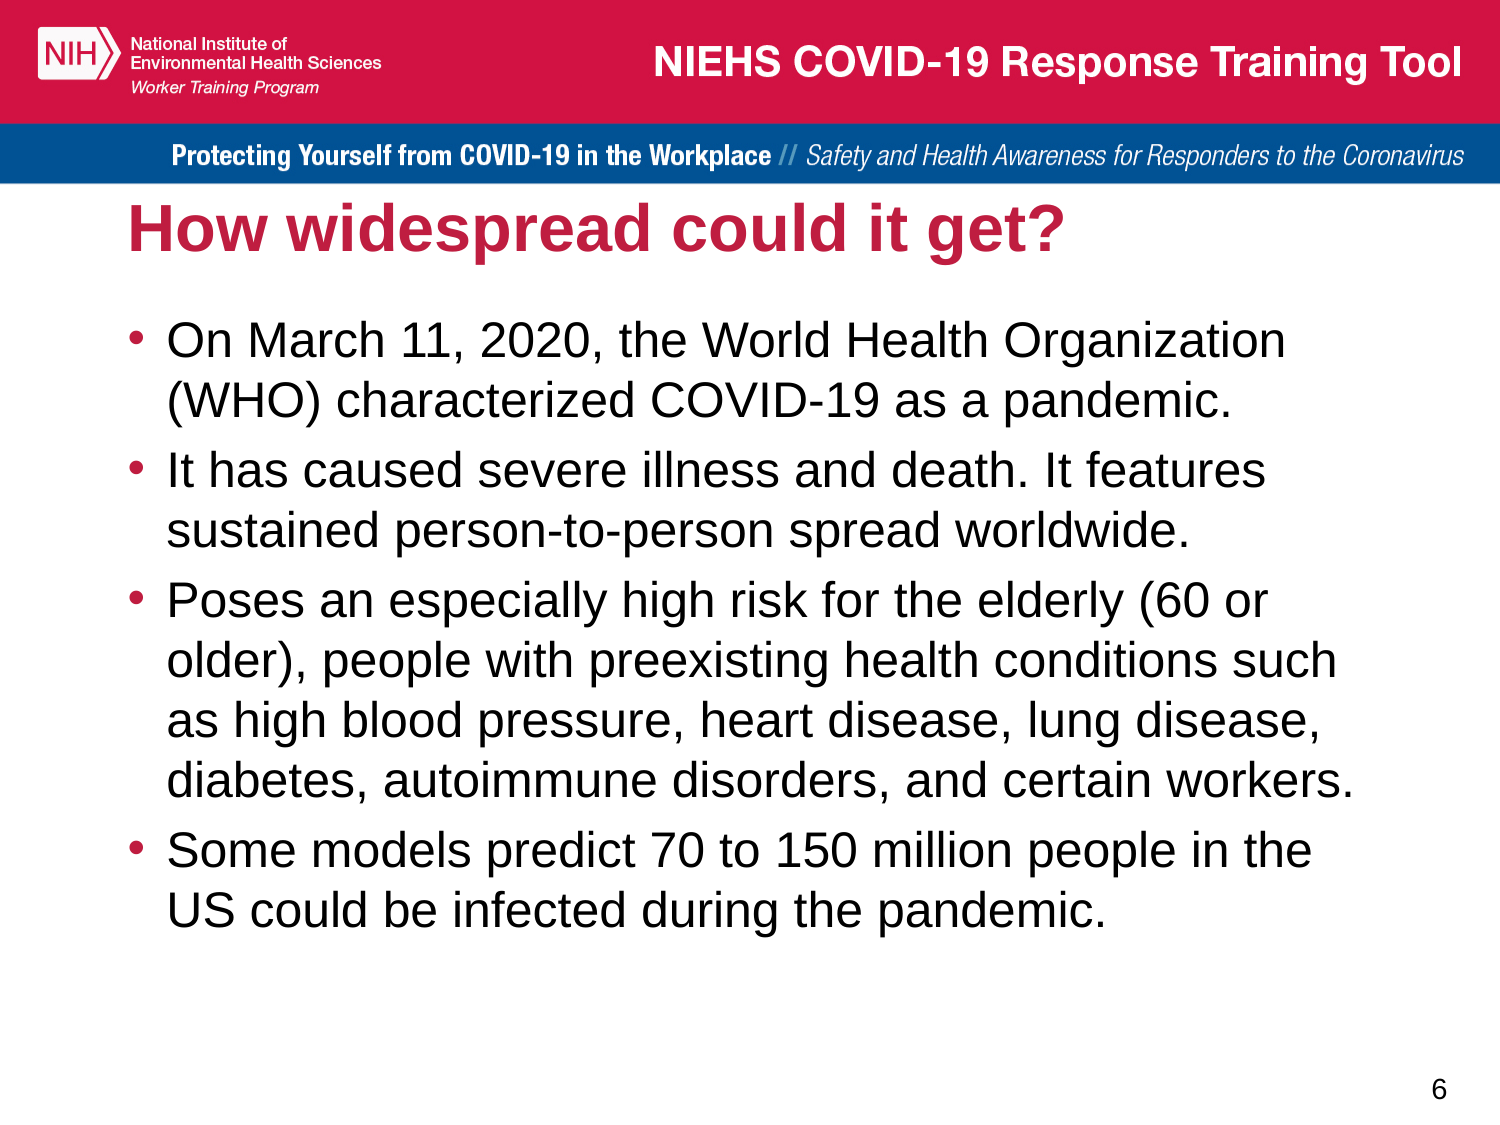

# How widespread could it get?
On March 11, 2020, the World Health Organization (WHO) characterized COVID-19 as a pandemic.
It has caused severe illness and death. It features sustained person-to-person spread worldwide.
Poses an especially high risk for the elderly (60 or older), people with preexisting health conditions such as high blood pressure, heart disease, lung disease,  diabetes, autoimmune disorders, and certain workers.
Some models predict 70 to 150 million people in the US could be infected during the pandemic.

6